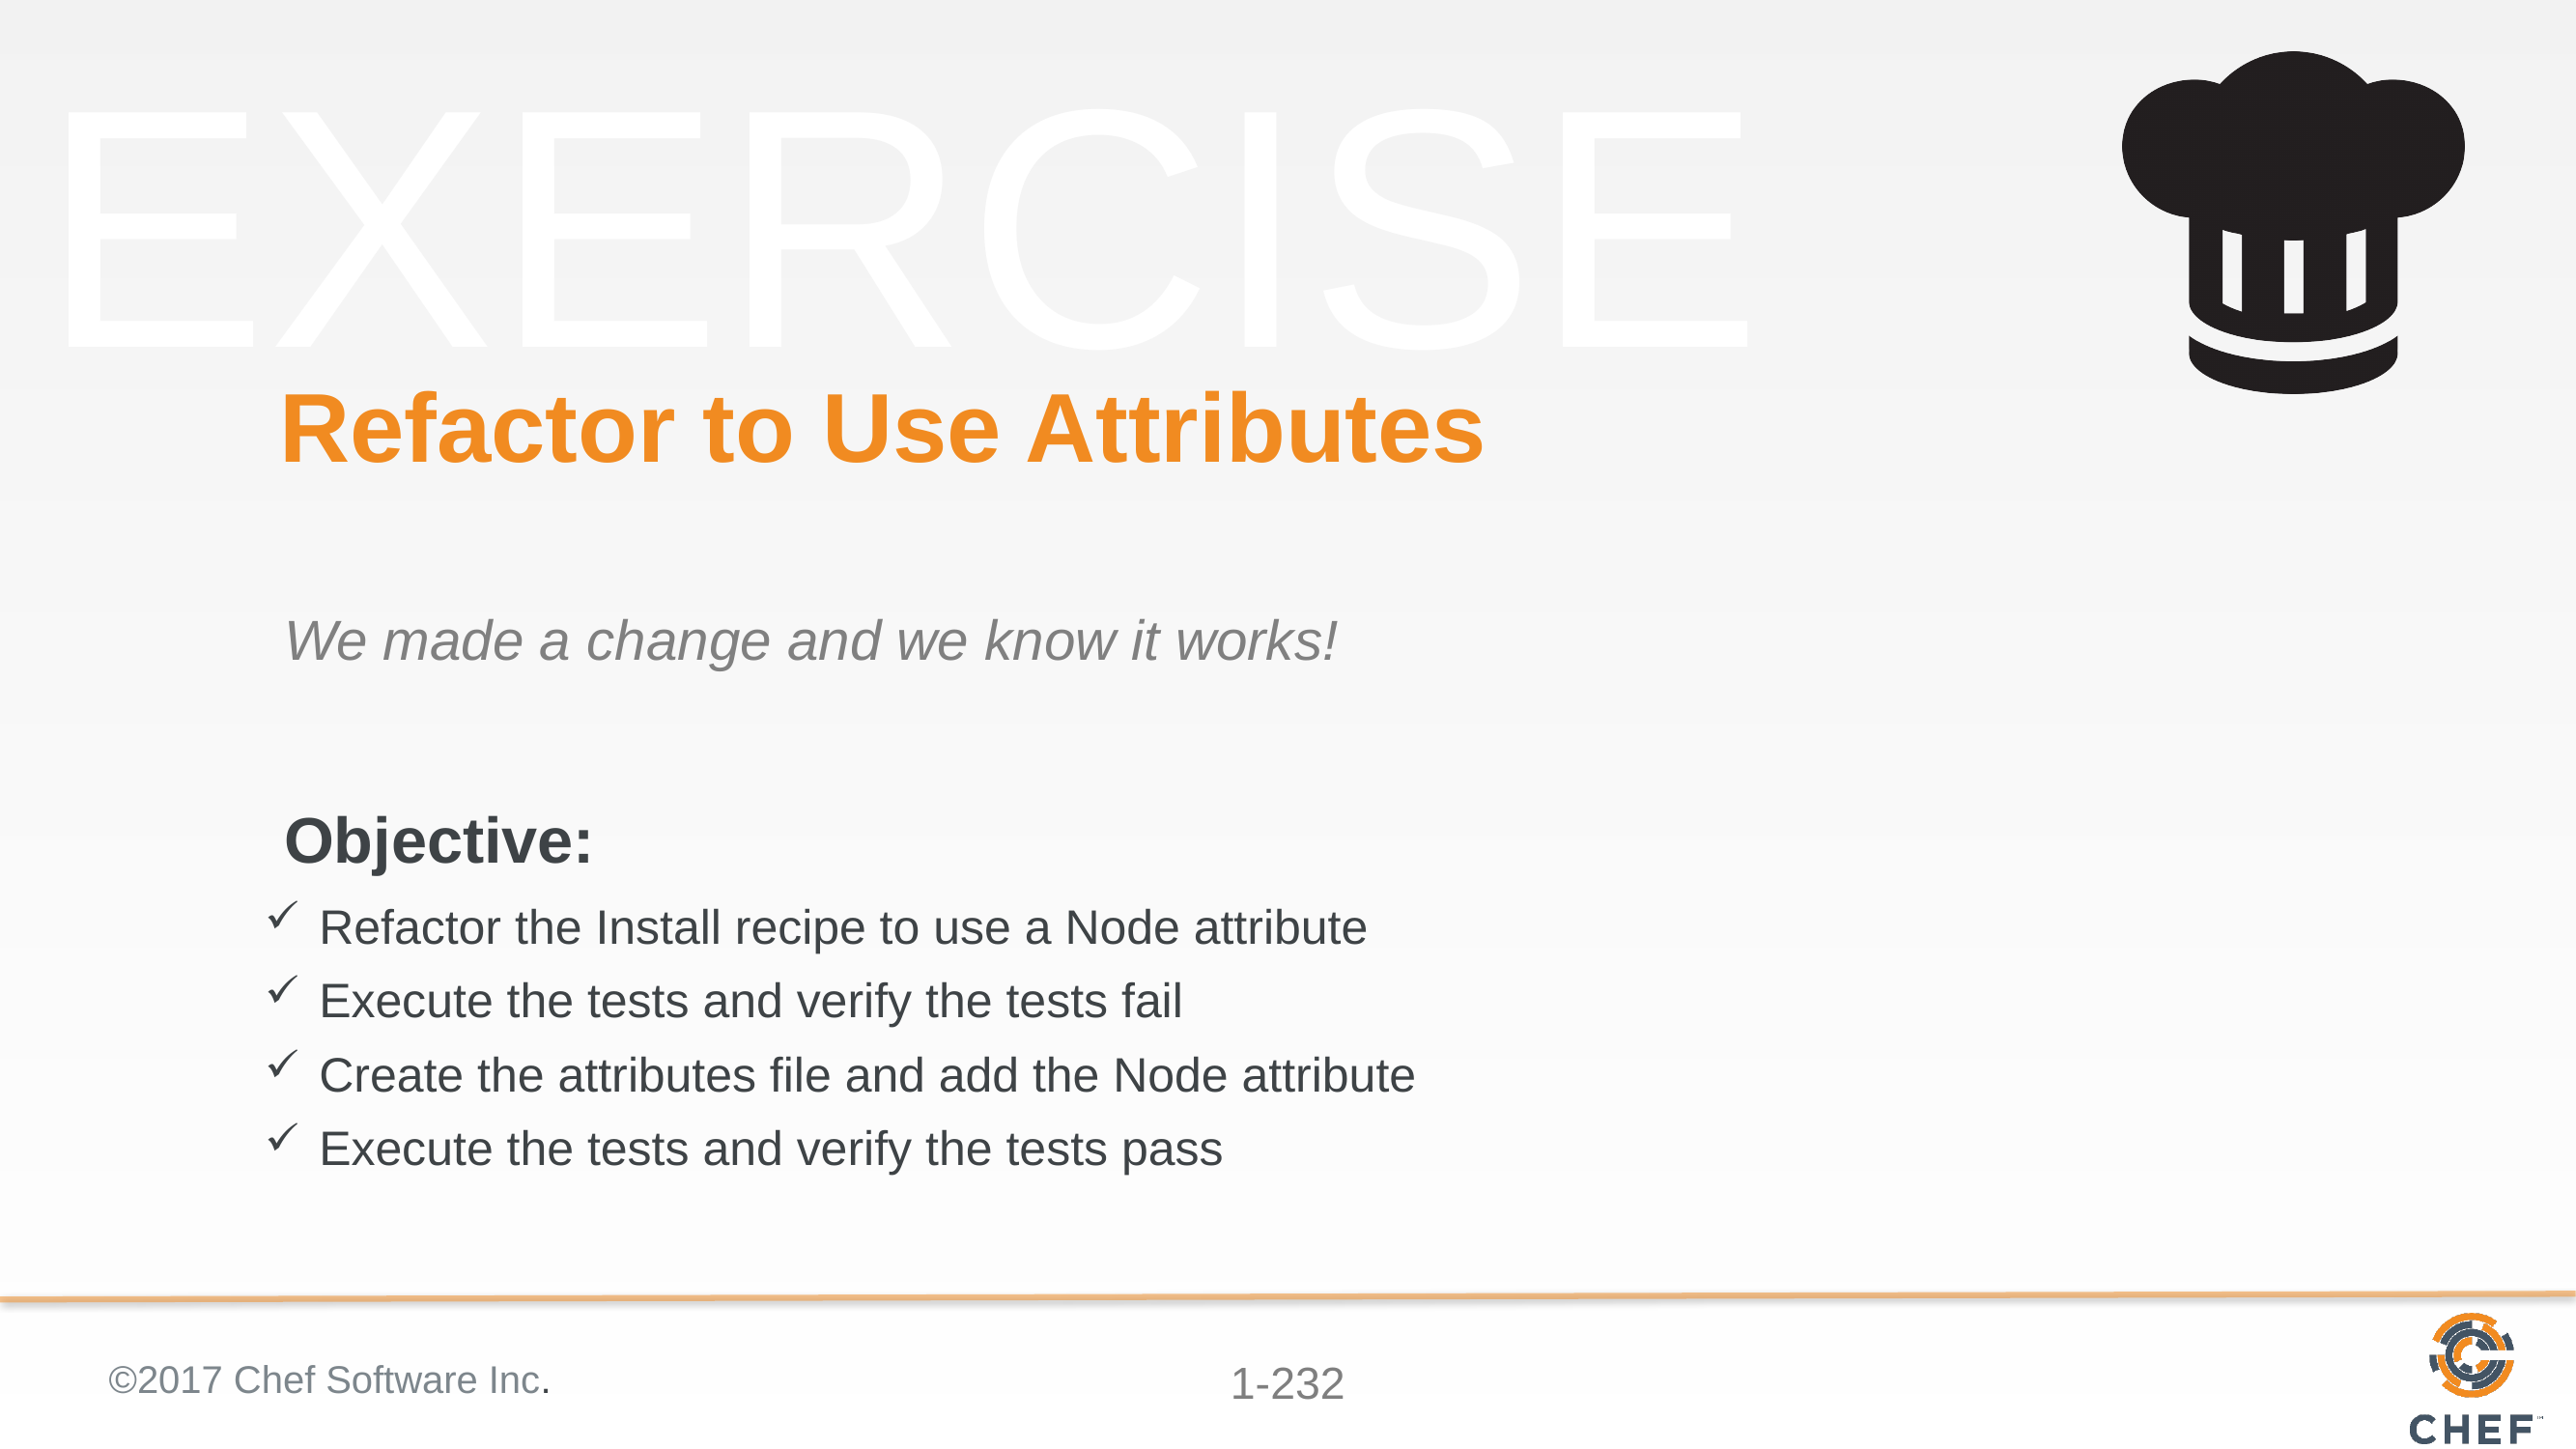

# Refactor to Use Attributes
We made a change and we know it works!
Refactor the Install recipe to use a Node attribute
Execute the tests and verify the tests fail
Create the attributes file and add the Node attribute
Execute the tests and verify the tests pass